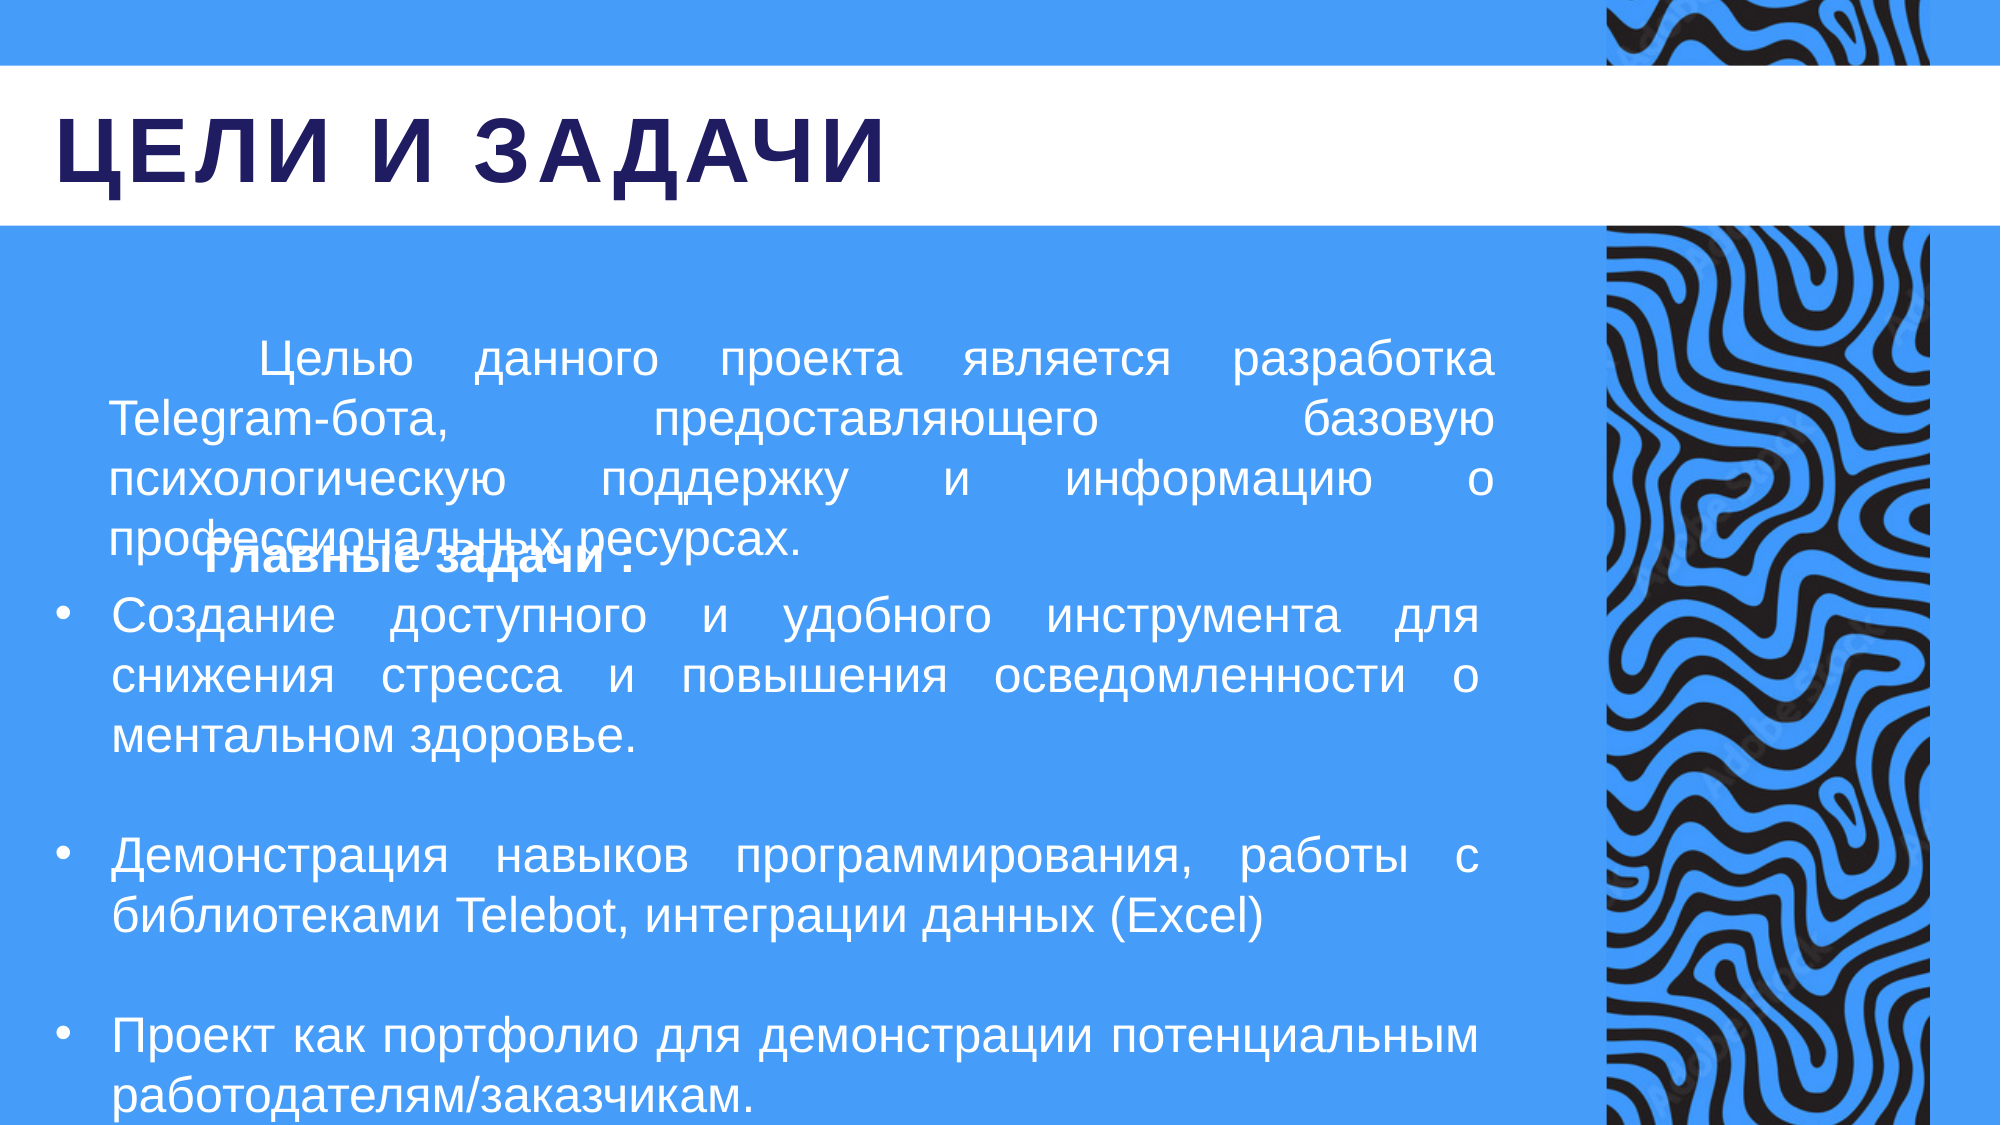

ЦЕЛИ И ЗАДАЧИ
	Целью данного проекта является разработка Telegram-бота, предоставляющего базовую психологическую поддержку и информацию о профессиональных ресурсах.
	Главные задачи :
Создание доступного и удобного инструмента для снижения стресса и повышения осведомленности о ментальном здоровье.

Демонстрация навыков программирования, работы с библиотеками Telebot, интеграции данных (Excel)

Проект как портфолио для демонстрации потенциальным работодателям/заказчикам.